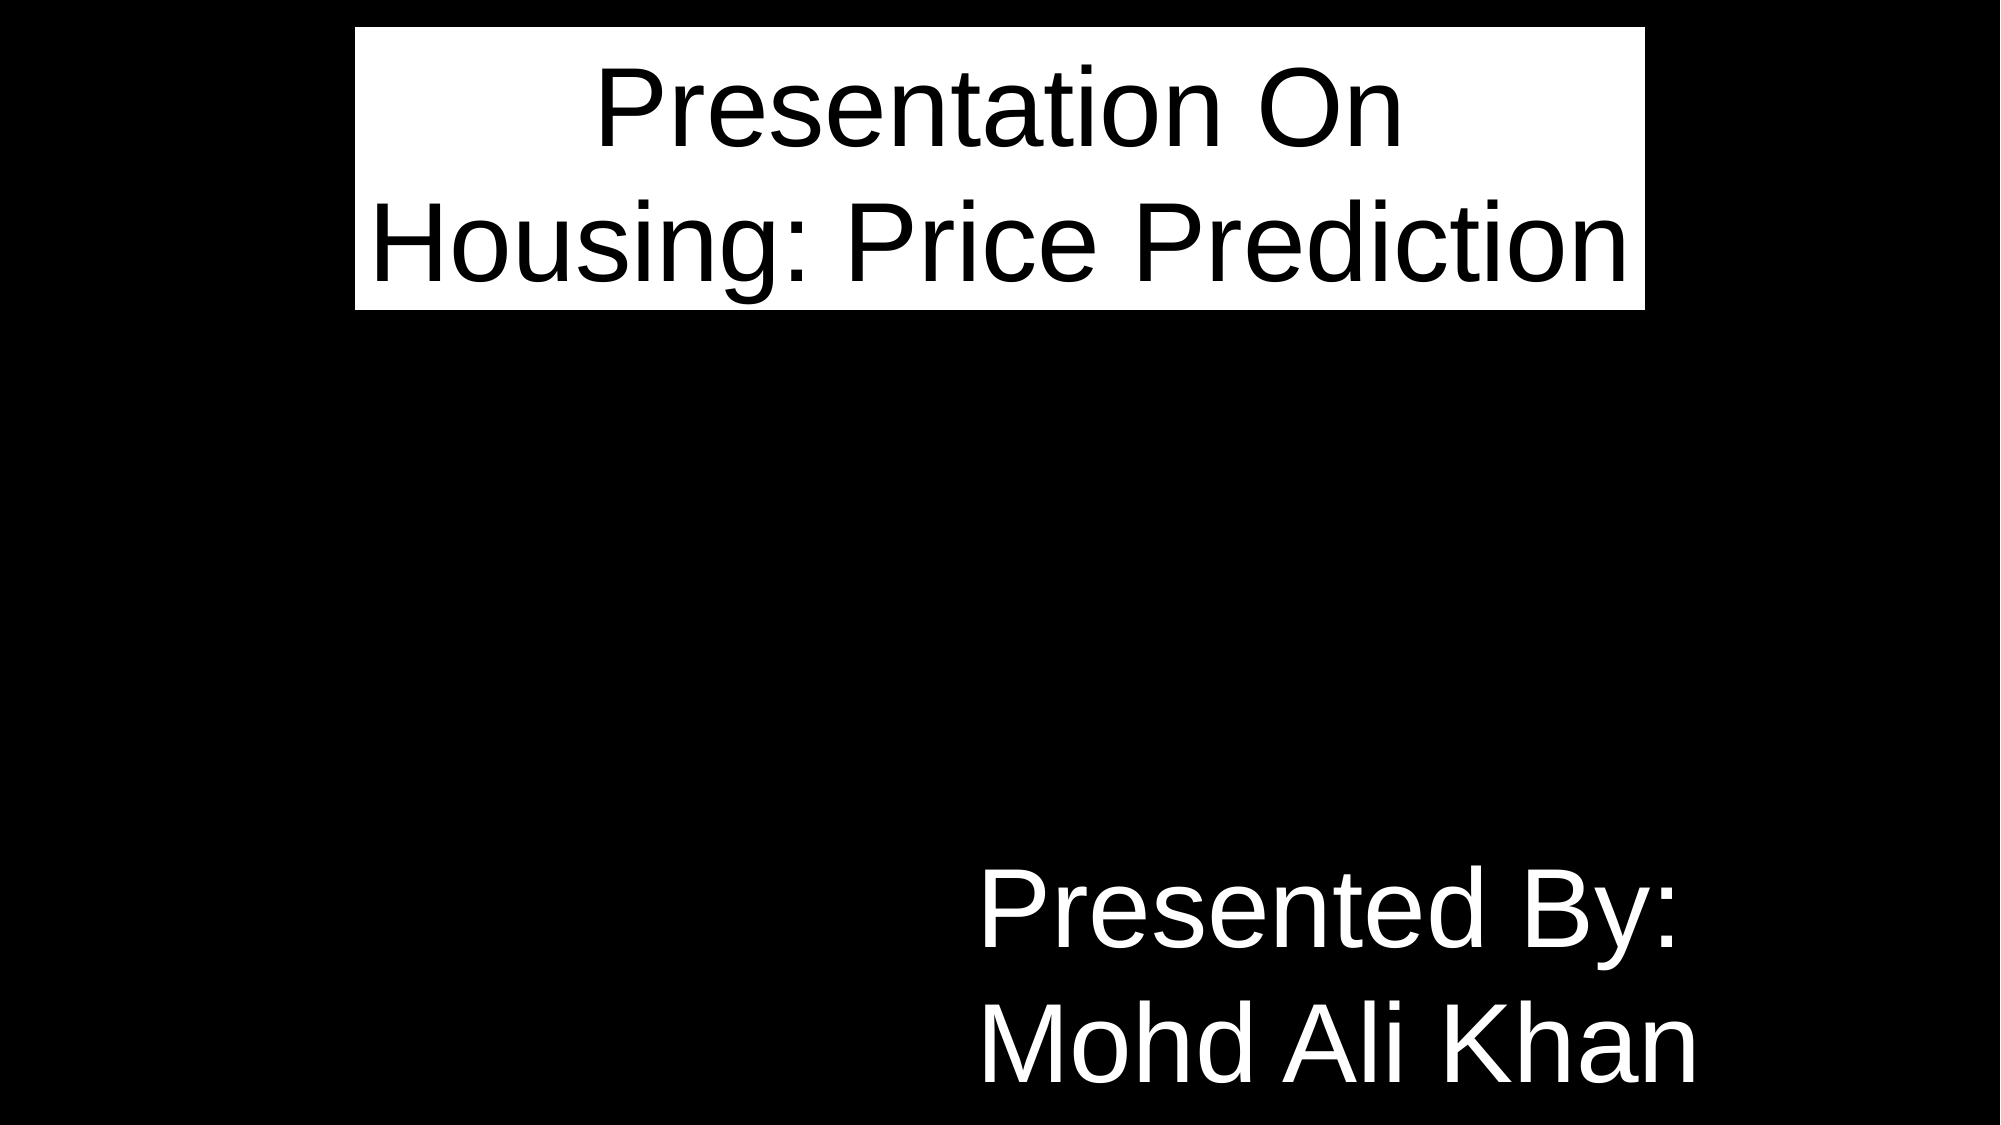

Presentation On
Housing: Price Prediction

Presented By: Mohd Ali Khan